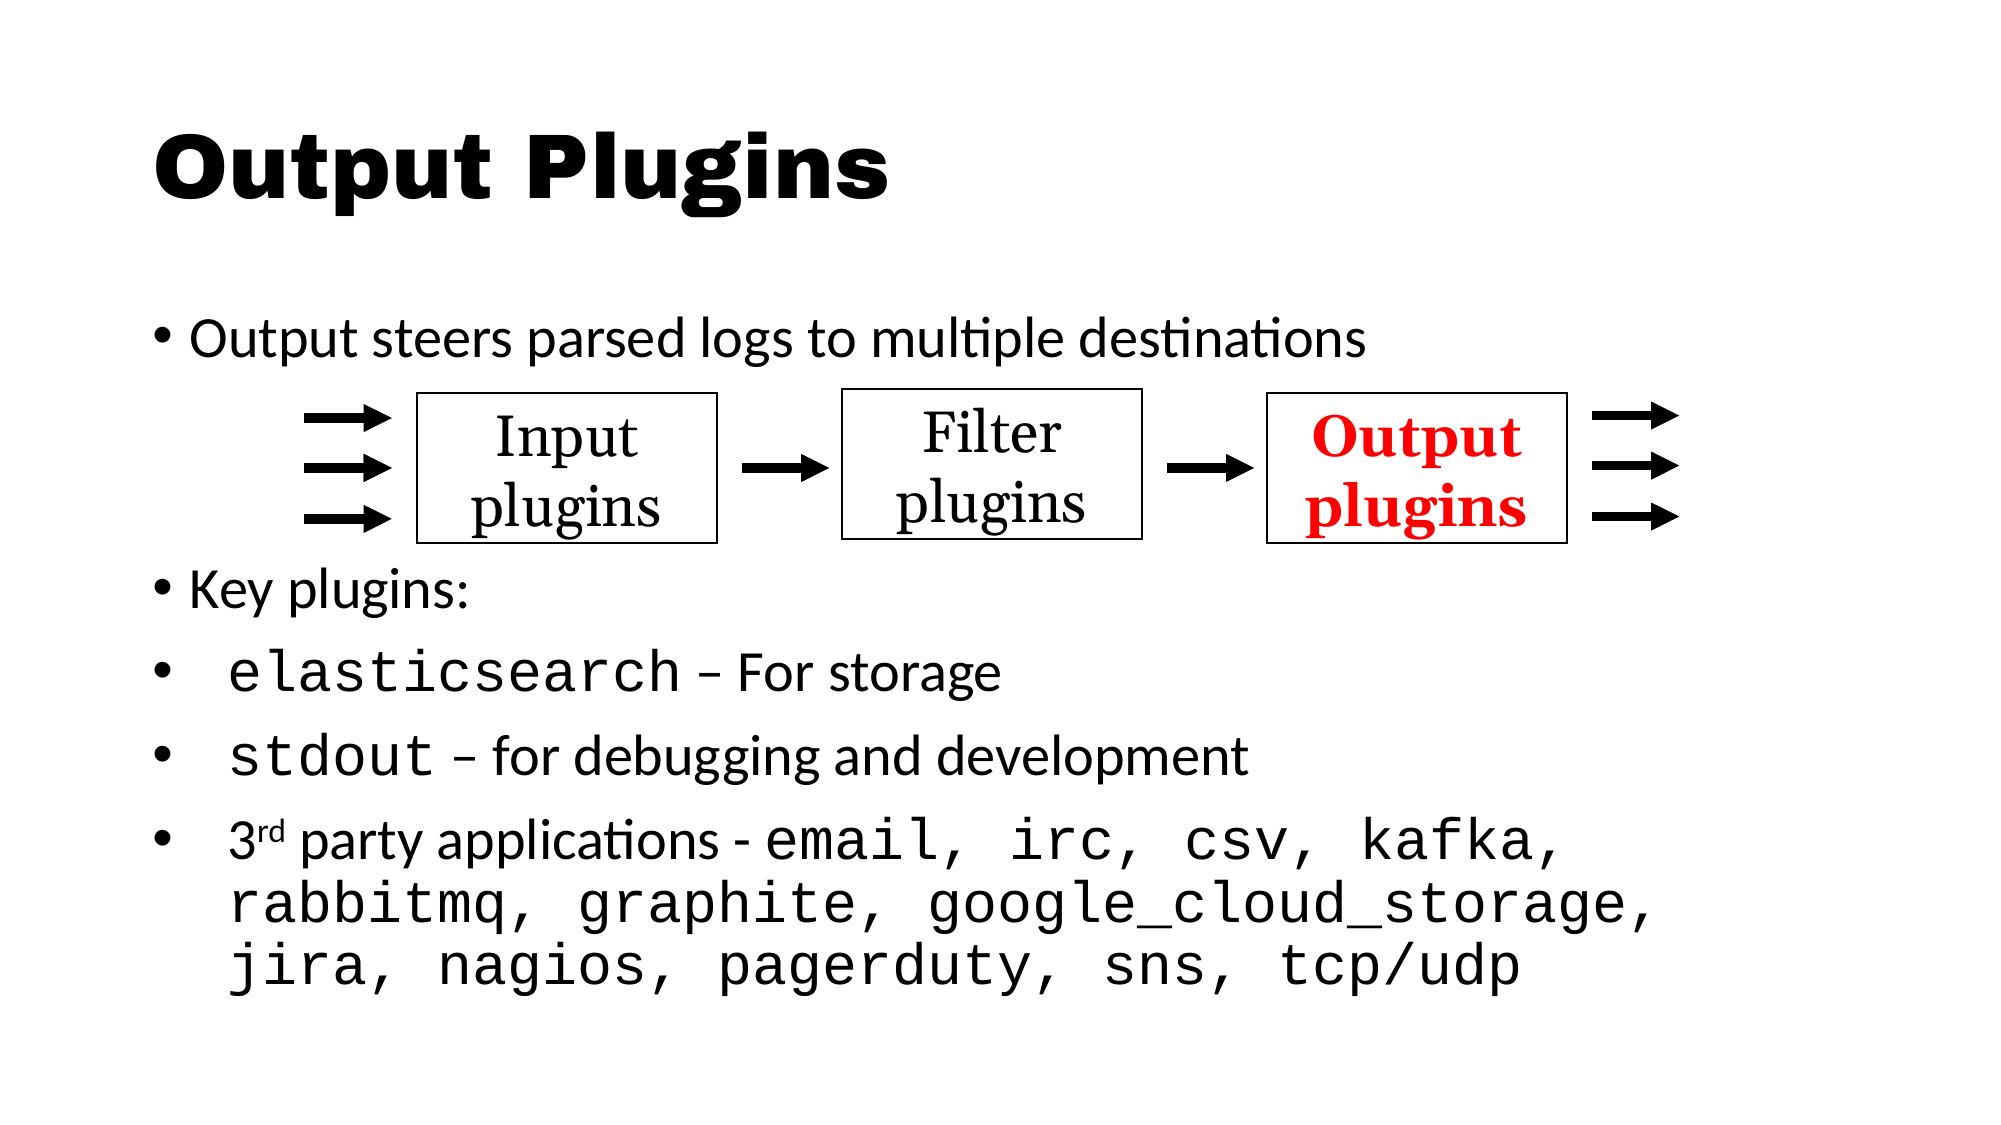

# Output Plugins
Output steers parsed logs to multiple destinations

Key plugins:
elasticsearch – For storage
stdout – for debugging and development
3rd party applications - email, irc, csv, kafka, rabbitmq, graphite, google_cloud_storage, jira, nagios, pagerduty, sns, tcp/udp

Filter
plugins
Input
plugins
Output
plugins